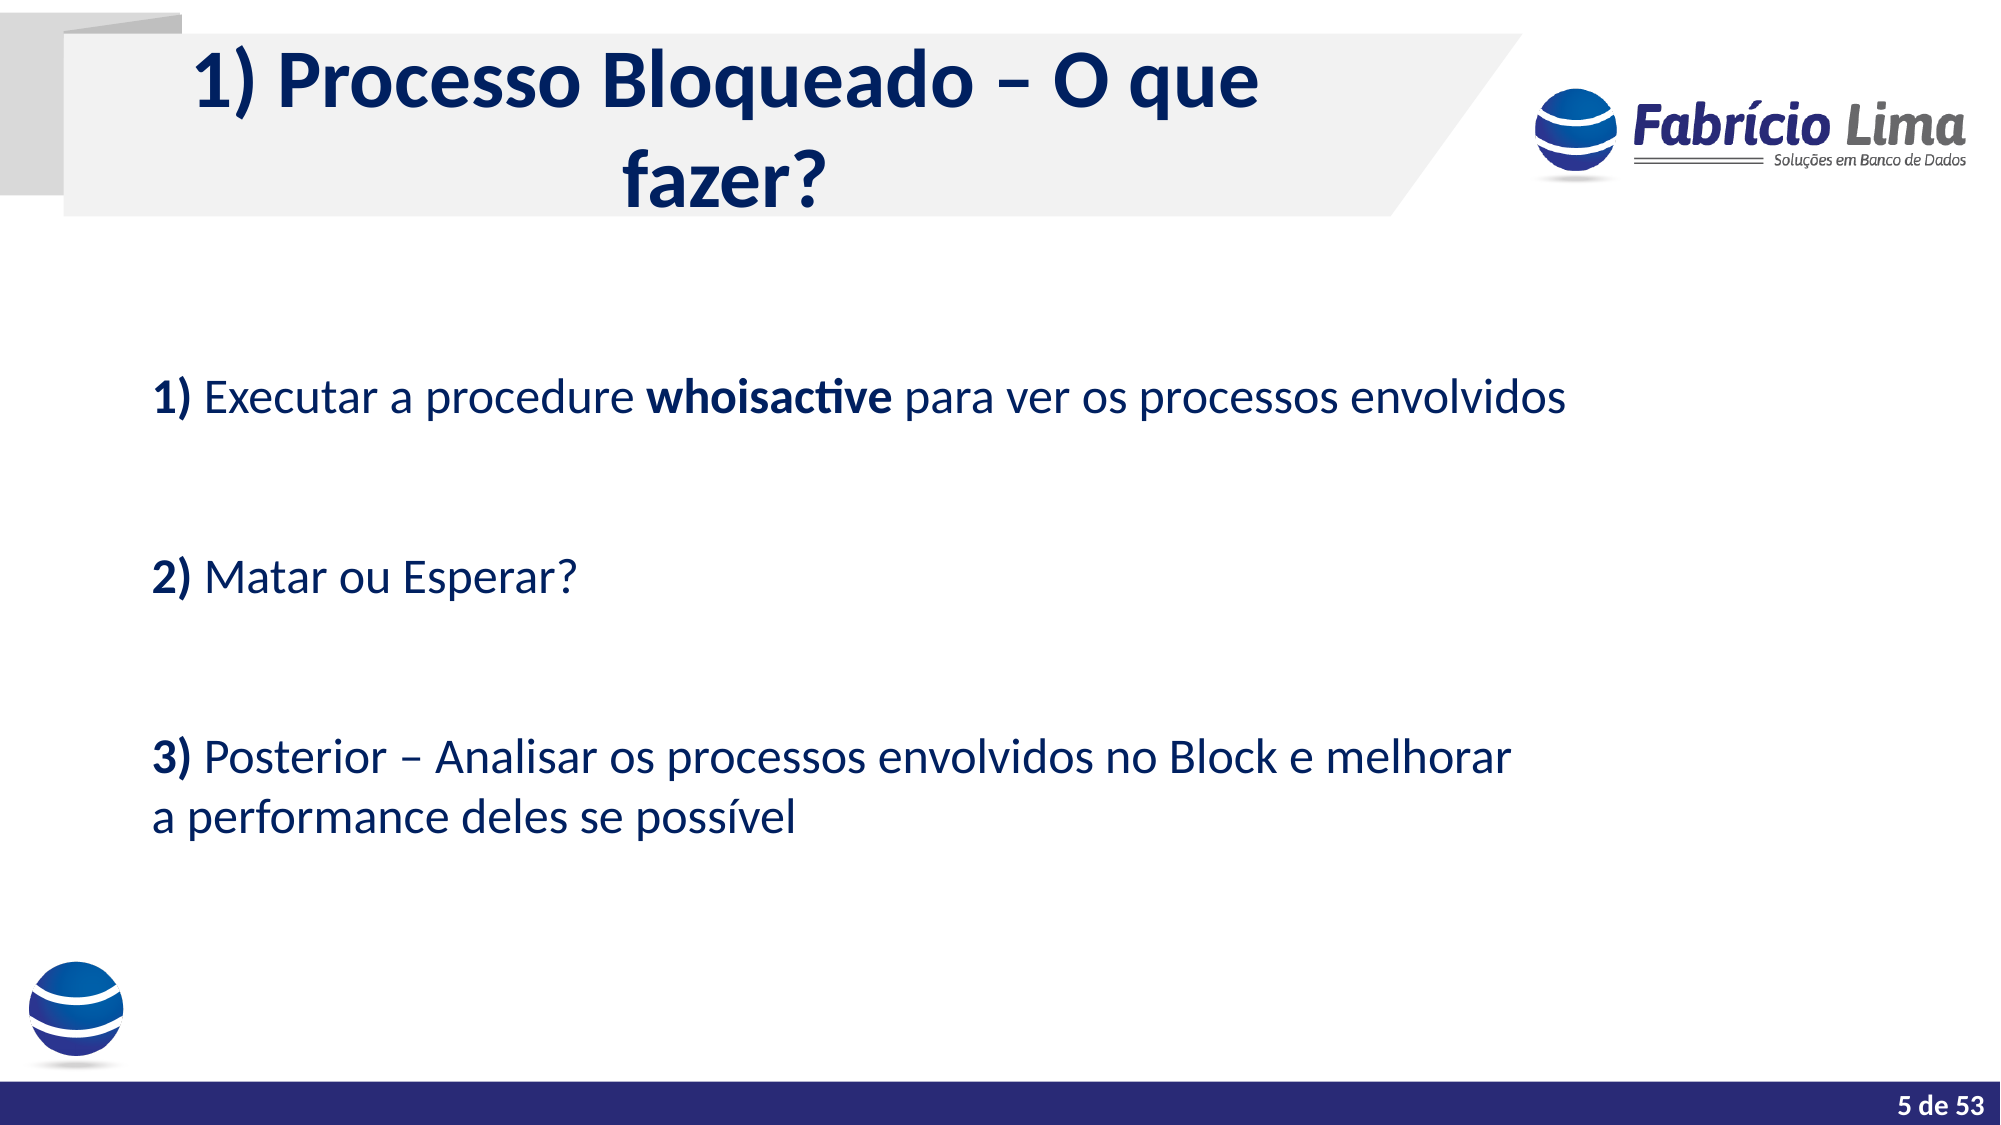

1) Processo Bloqueado – O que fazer?

1) Executar a procedure whoisactive para ver os processos envolvidos

2) Matar ou Esperar?

3) Posterior – Analisar os processos envolvidos no Block e melhorar
a performance deles se possível
5 de 53